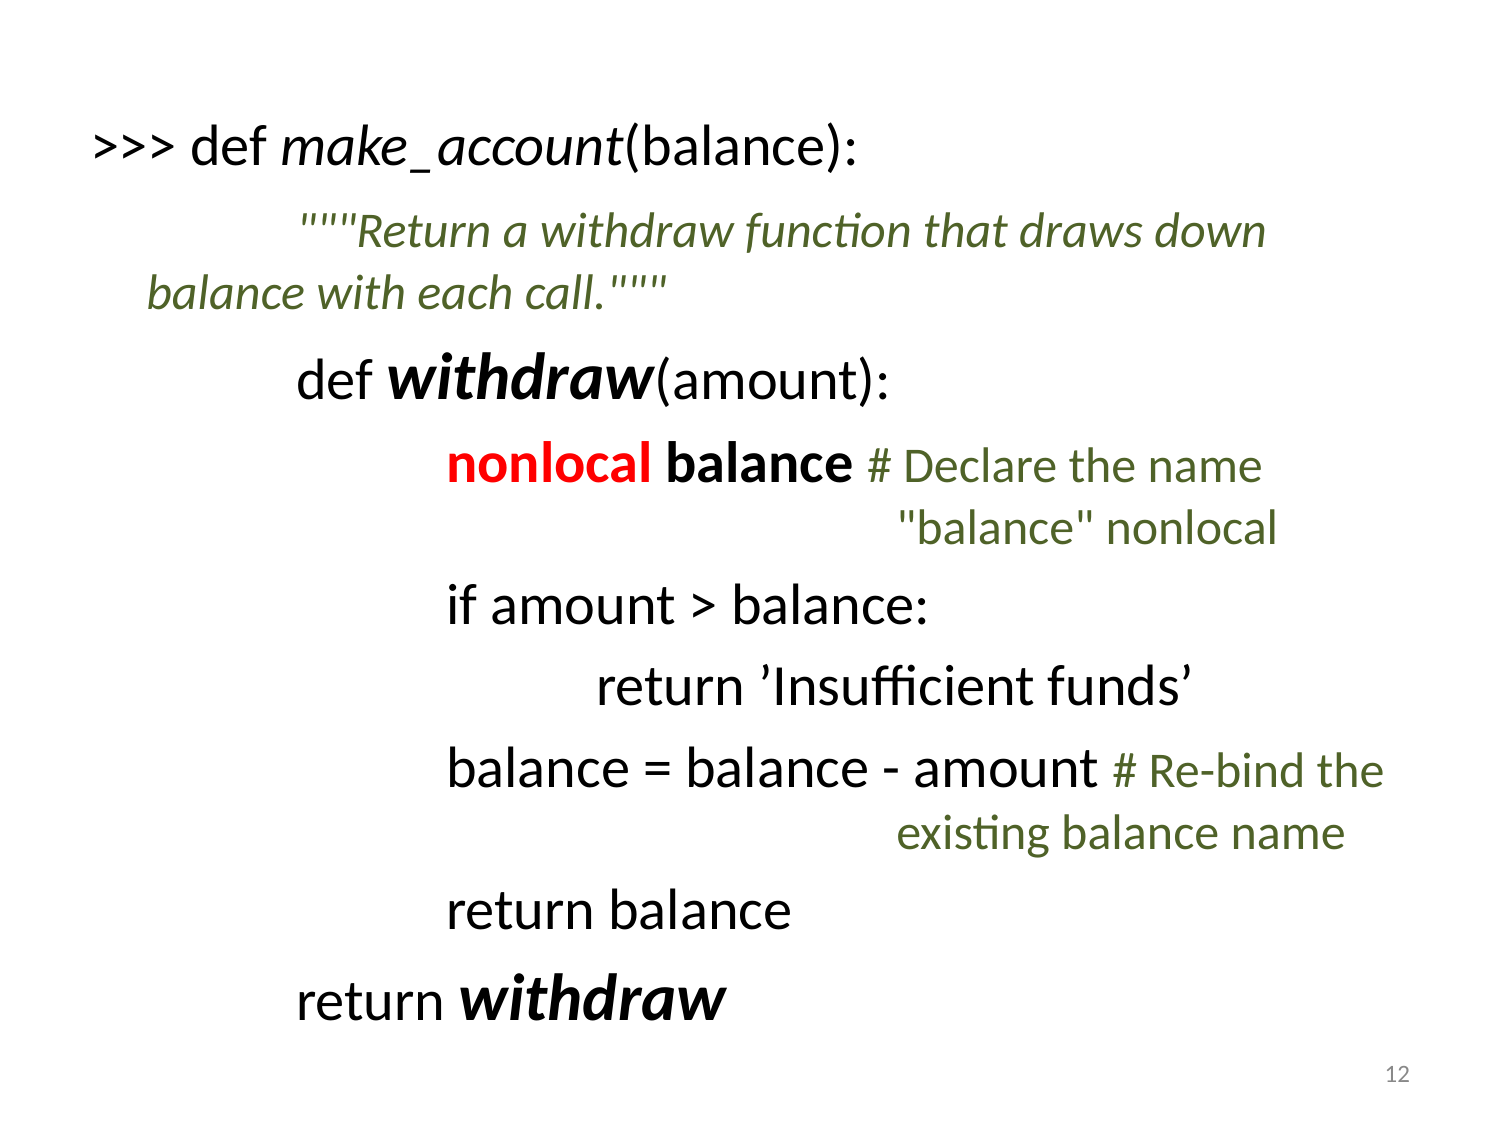

>>> def make_account(balance):
		"""Return a withdraw function that draws down 	balance with each call."""
		def withdraw(amount):
			nonlocal balance # Declare the name 						"balance" nonlocal
			if amount > balance:
				return ’Insufficient funds’
			balance = balance - amount # Re-bind the 					existing balance name
			return balance
		return withdraw
12